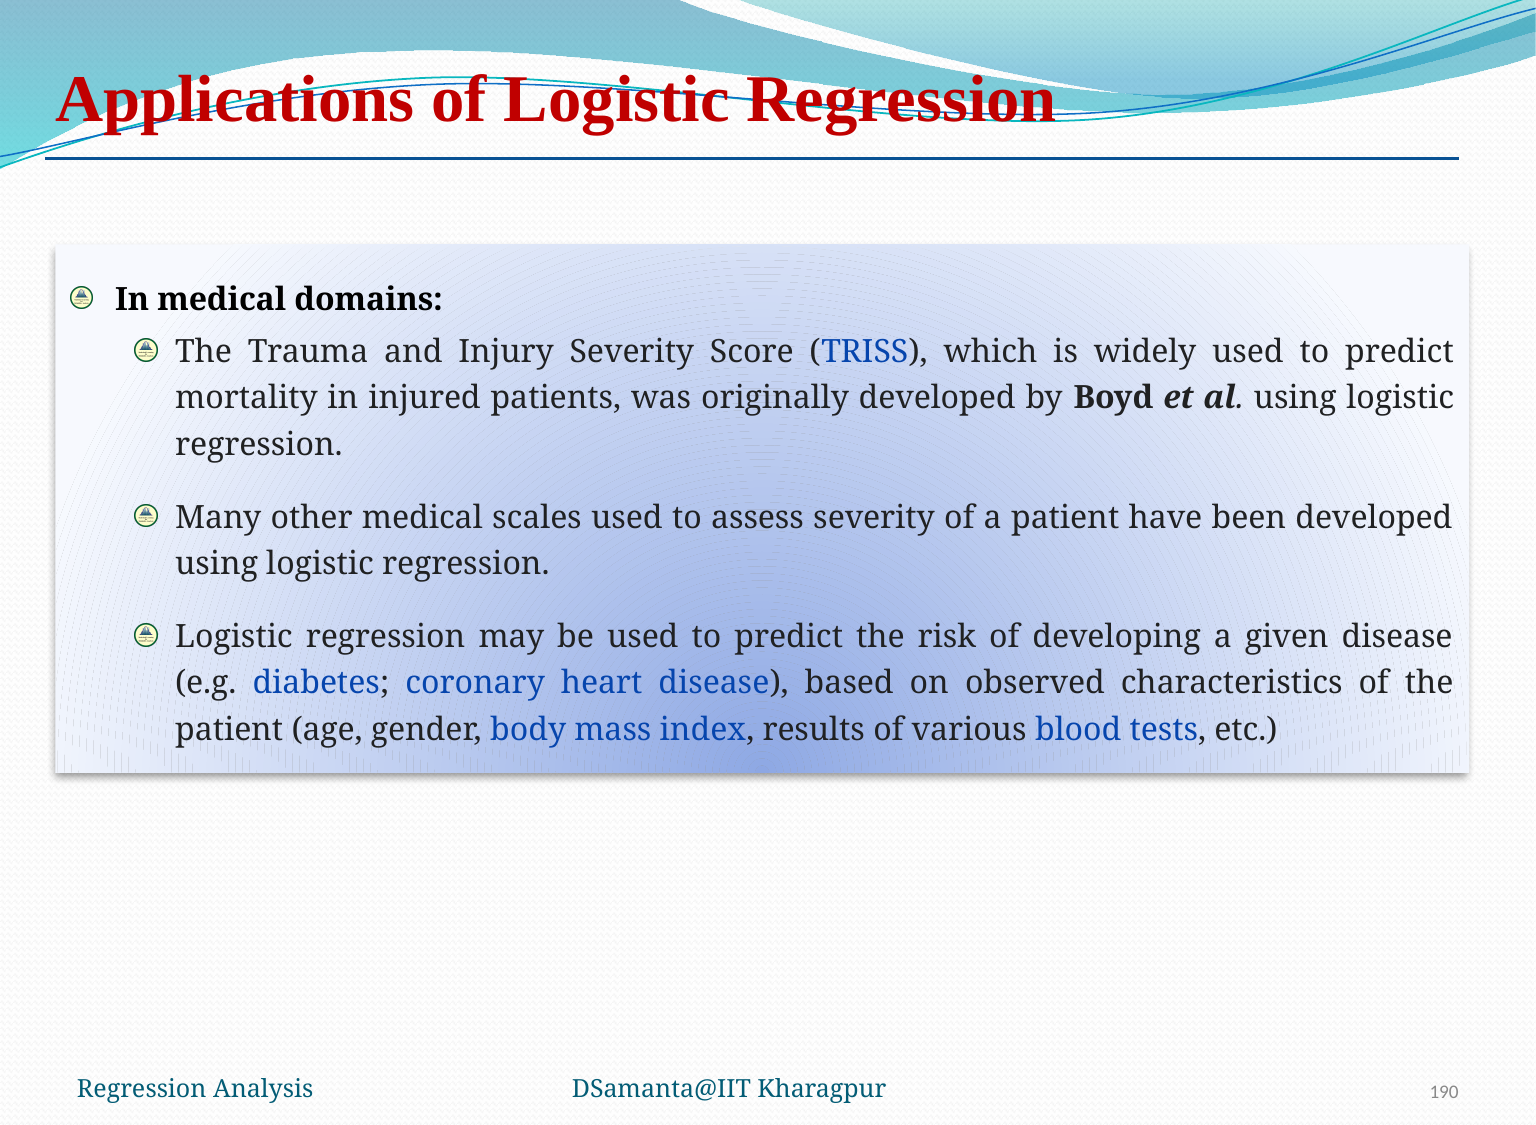

# Applications of Logistic Regression
In medical domains:
The Trauma and Injury Severity Score (TRISS), which is widely used to predict mortality in injured patients, was originally developed by Boyd et al. using logistic regression.

Many other medical scales used to assess severity of a patient have been developed using logistic regression.

Logistic regression may be used to predict the risk of developing a given disease (e.g. diabetes; coronary heart disease), based on observed characteristics of the patient (age, gender, body mass index, results of various blood tests, etc.)
Regression Analysis
DSamanta@IIT Kharagpur
190